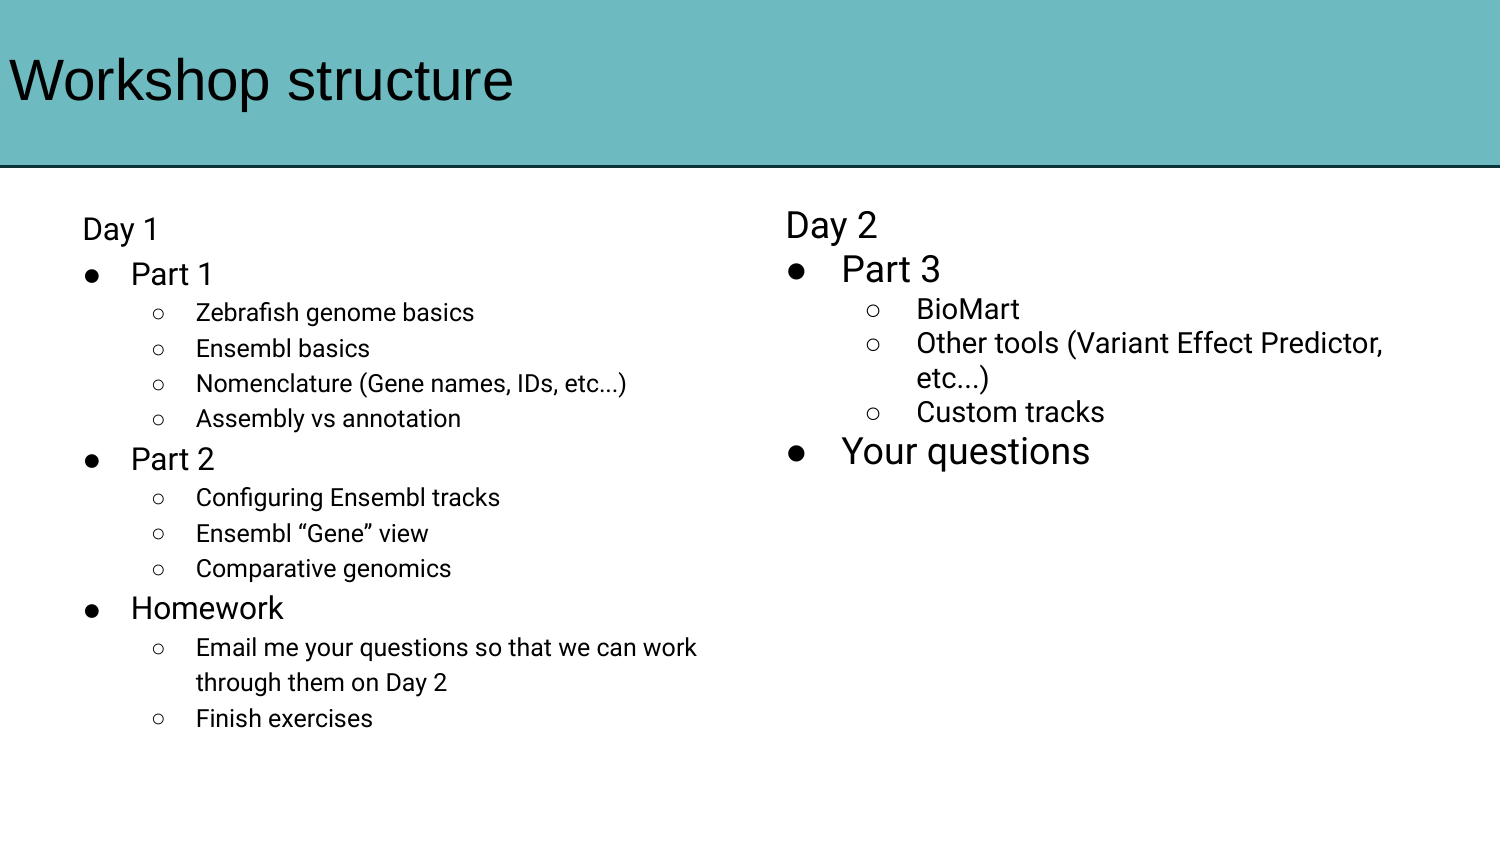

# Workshop structure
Day 1
Part 1
Zebrafish genome basics
Ensembl basics
Nomenclature (Gene names, IDs, etc...)
Assembly vs annotation
Part 2
Configuring Ensembl tracks
Ensembl “Gene” view
Comparative genomics
Homework
Email me your questions so that we can work through them on Day 2
Finish exercises
Day 2
Part 3
BioMart
Other tools (Variant Effect Predictor, etc...)
Custom tracks
Your questions